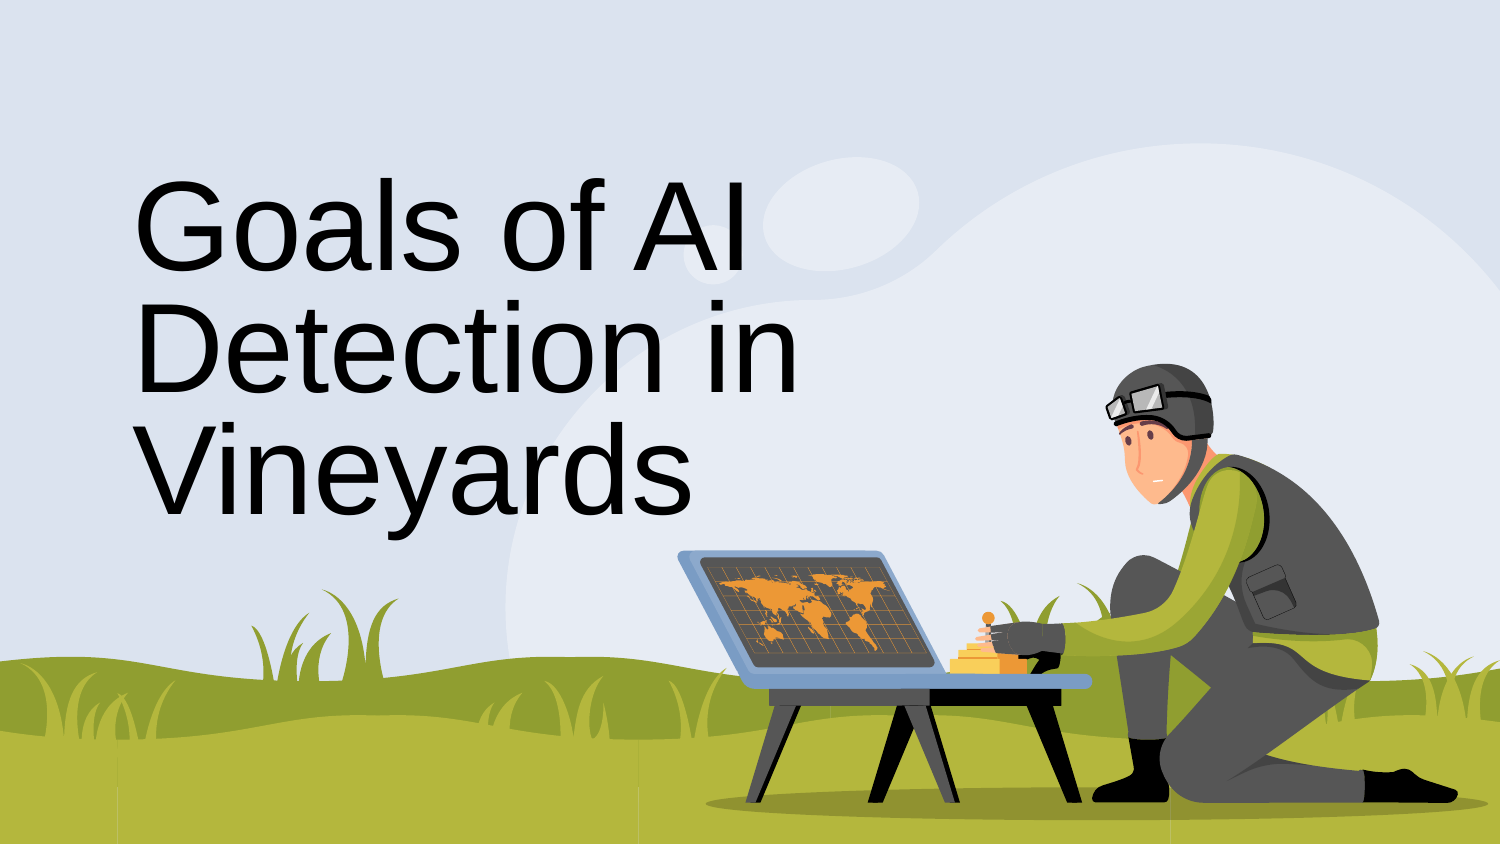

# Goals of AI Detection in Vineyards